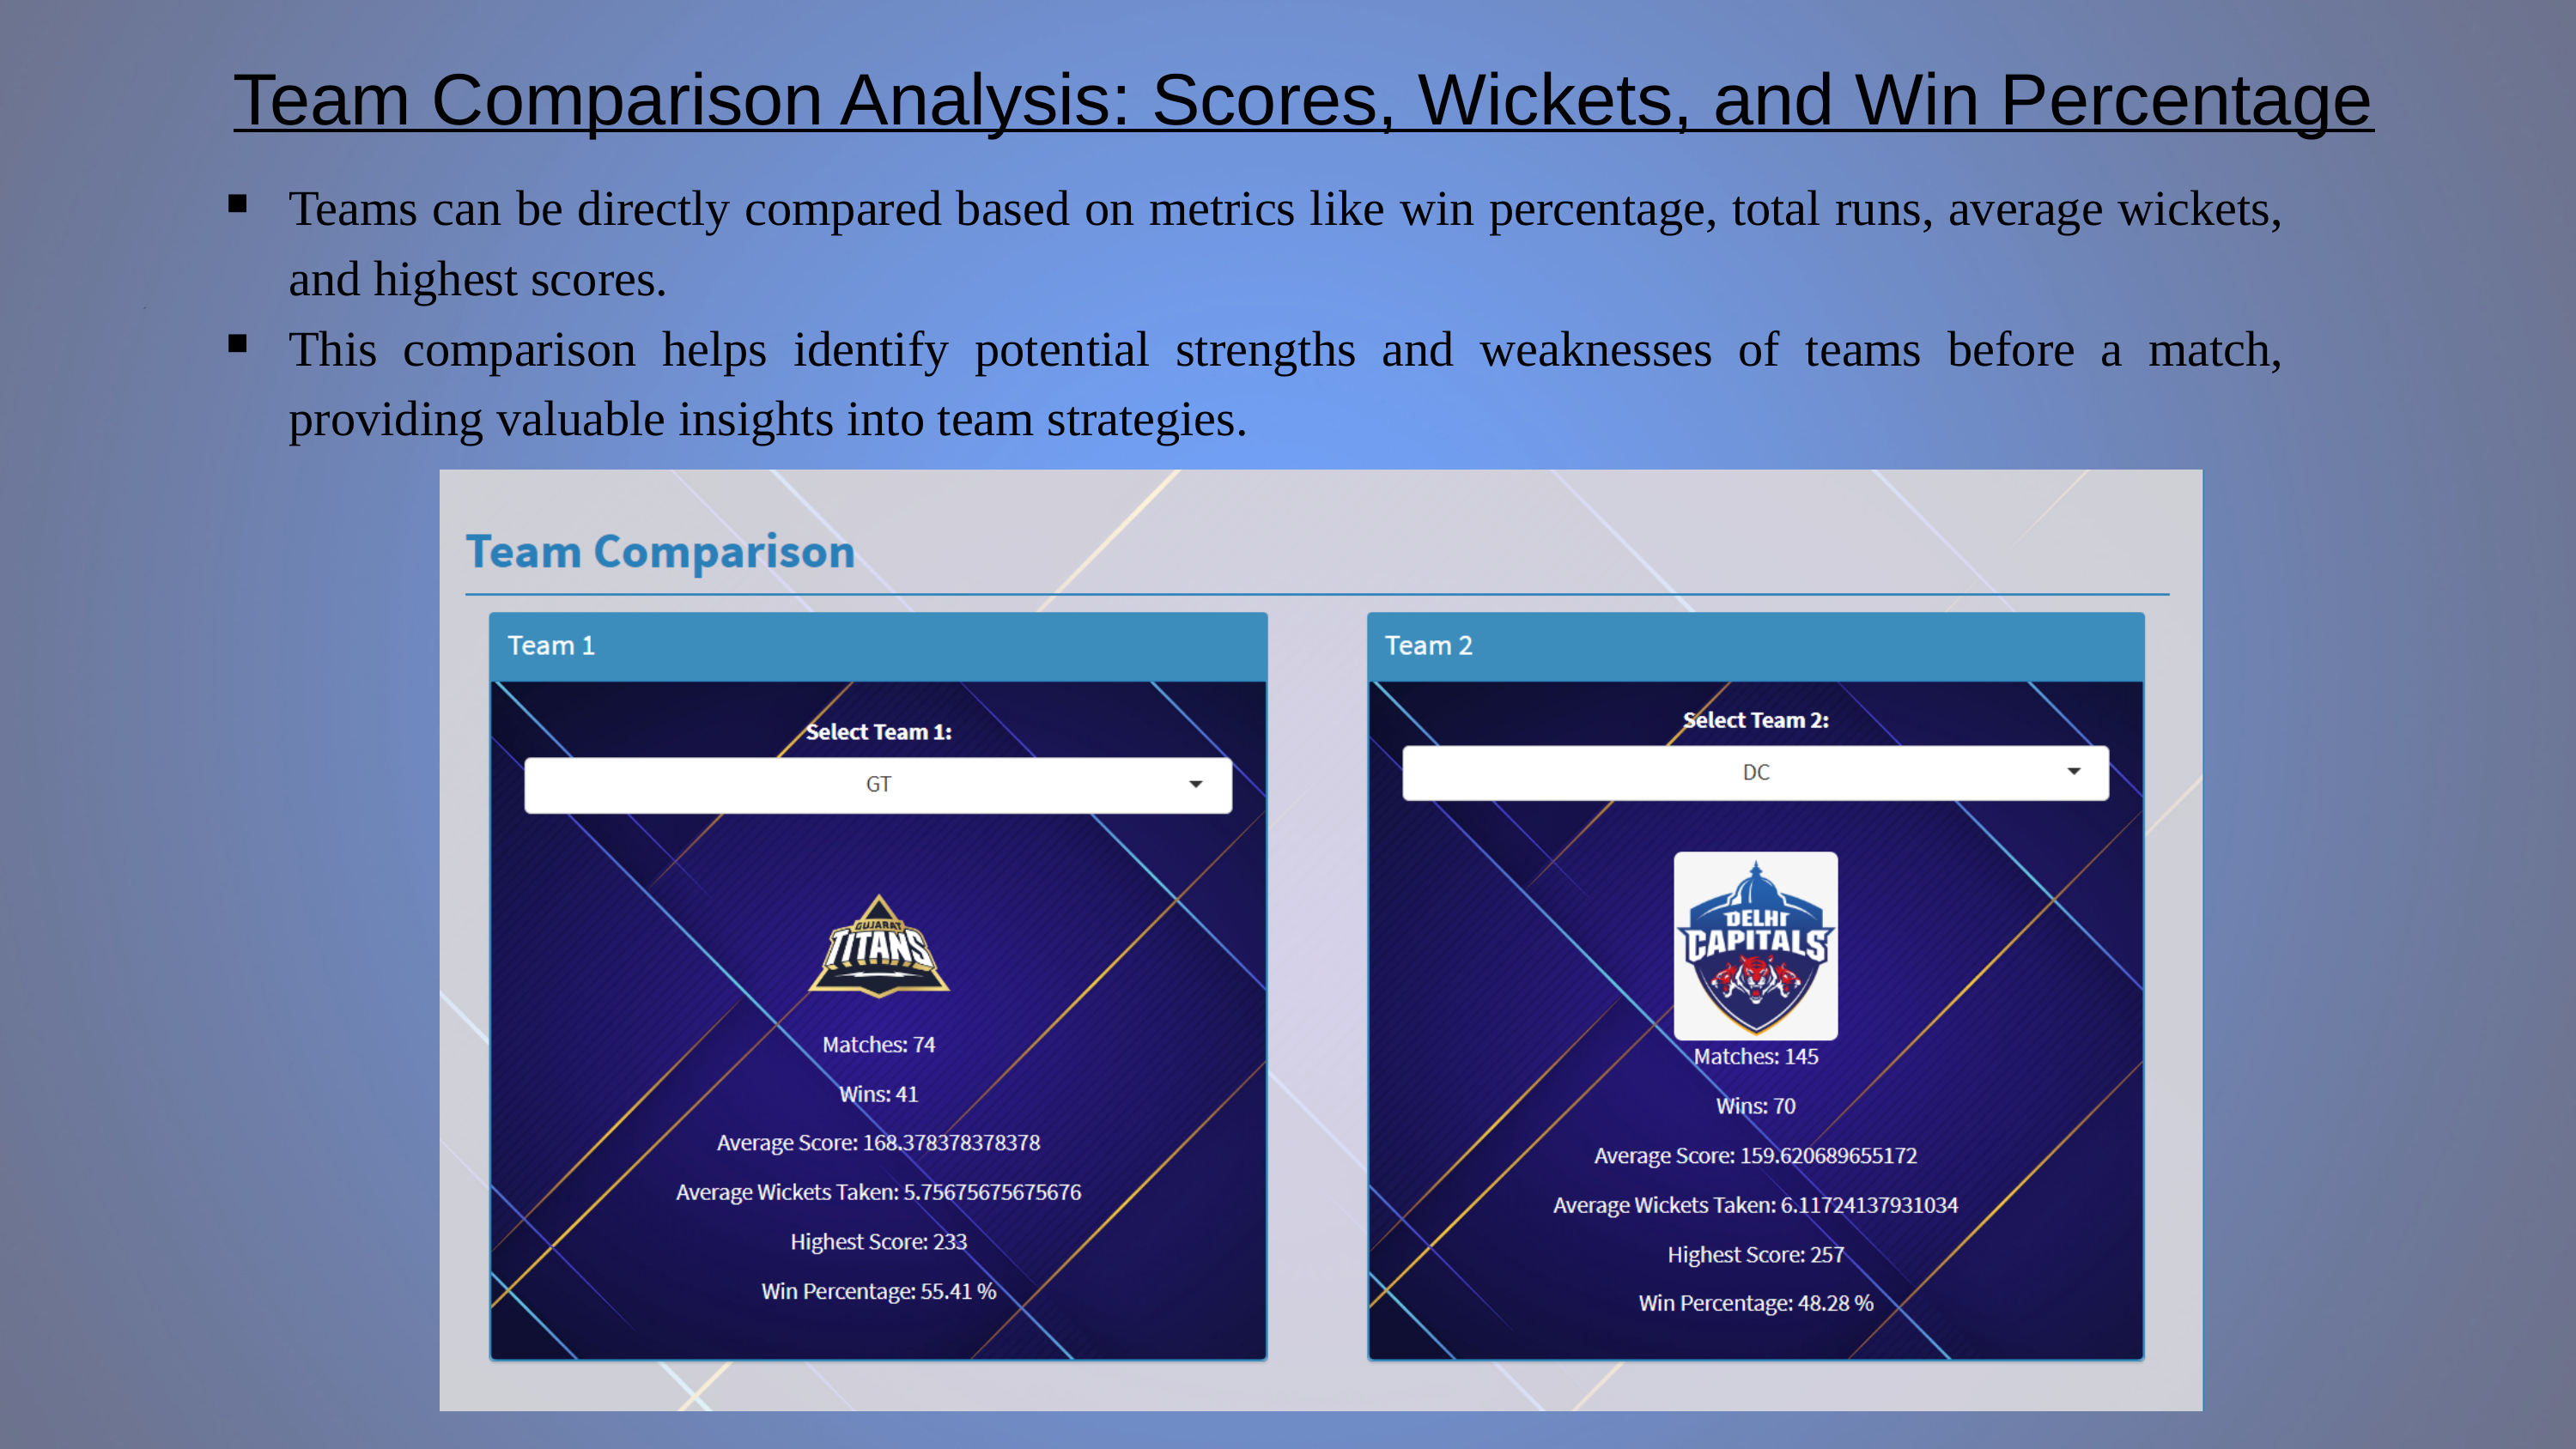

Team Comparison Analysis: Scores, Wickets, and Win Percentage
Teams can be directly compared based on metrics like win percentage, total runs, average wickets, and highest scores.
This comparison helps identify potential strengths and weaknesses of teams before a match, providing valuable insights into team strategies.